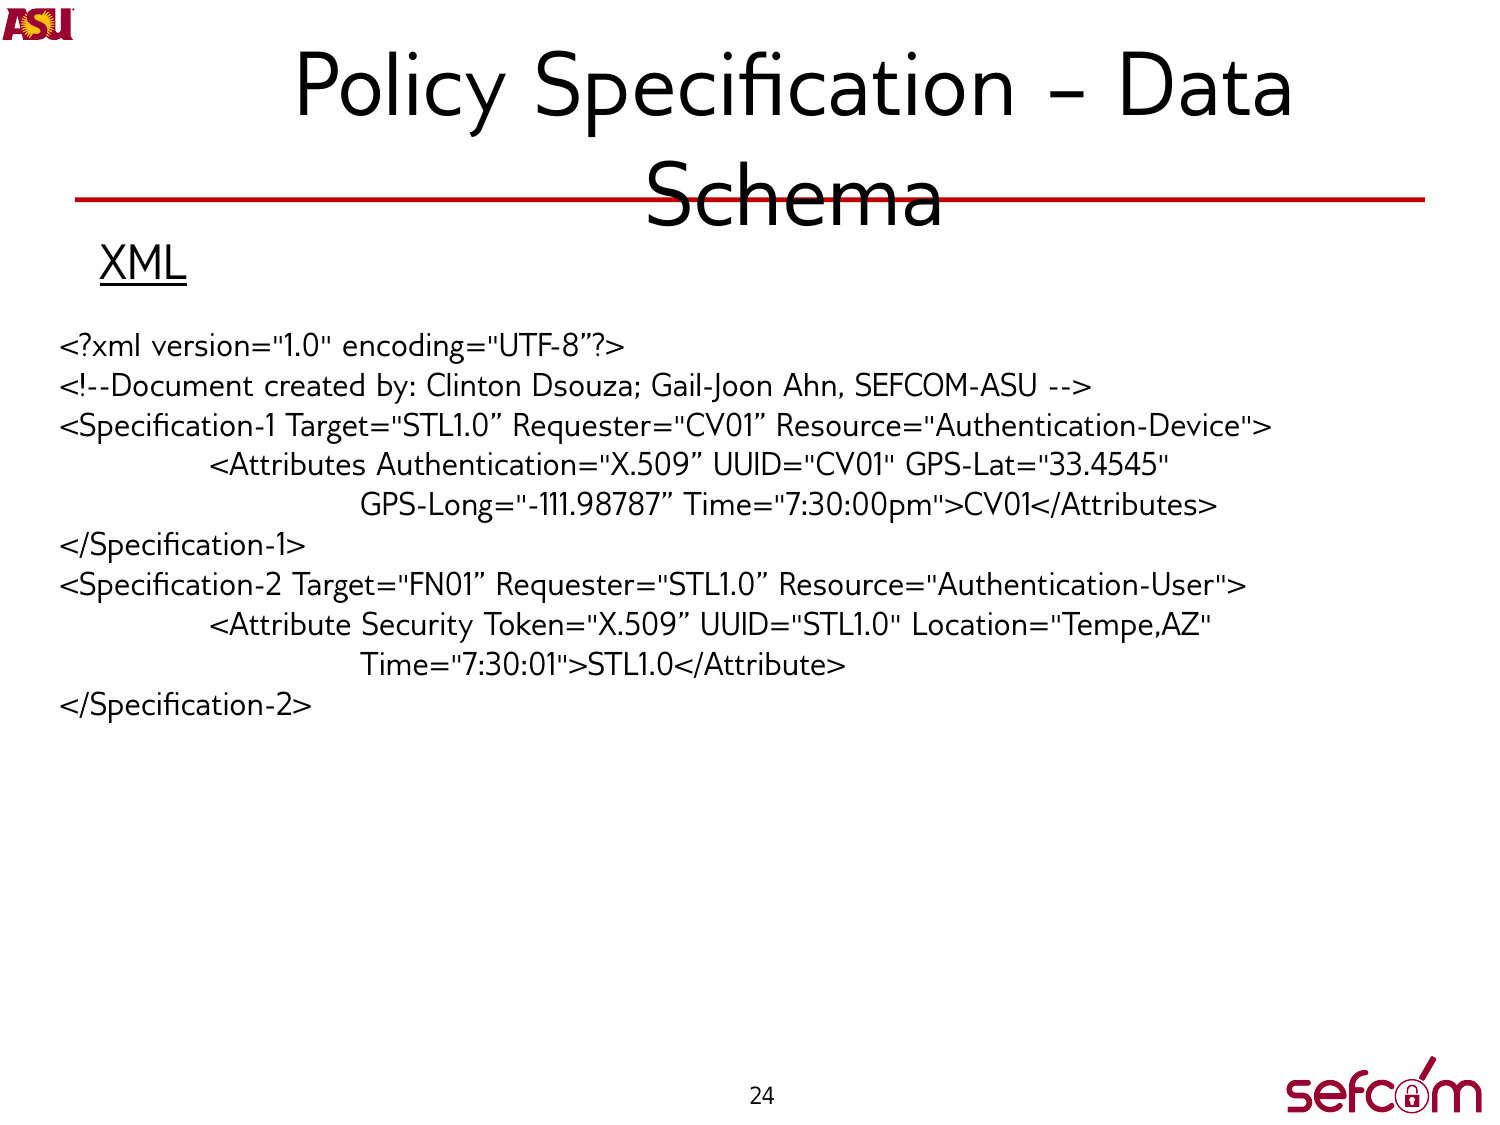

# Policy Specification – Data Schema
XML

<?xml version="1.0" encoding="UTF-8”?>
<!--Document created by: Clinton Dsouza; Gail-Joon Ahn, SEFCOM-ASU -->
<Specification-1 Target="STL1.0” Requester="CV01” Resource="Authentication-Device">
	<Attributes Authentication="X.509” UUID="CV01" GPS-Lat="33.4545"
		GPS-Long="-111.98787” Time="7:30:00pm">CV01</Attributes>
</Specification-1>
<Specification-2 Target="FN01” Requester="STL1.0” Resource="Authentication-User">
	<Attribute Security Token="X.509” UUID="STL1.0" Location="Tempe,AZ"
		Time="7:30:01">STL1.0</Attribute>
</Specification-2>
24